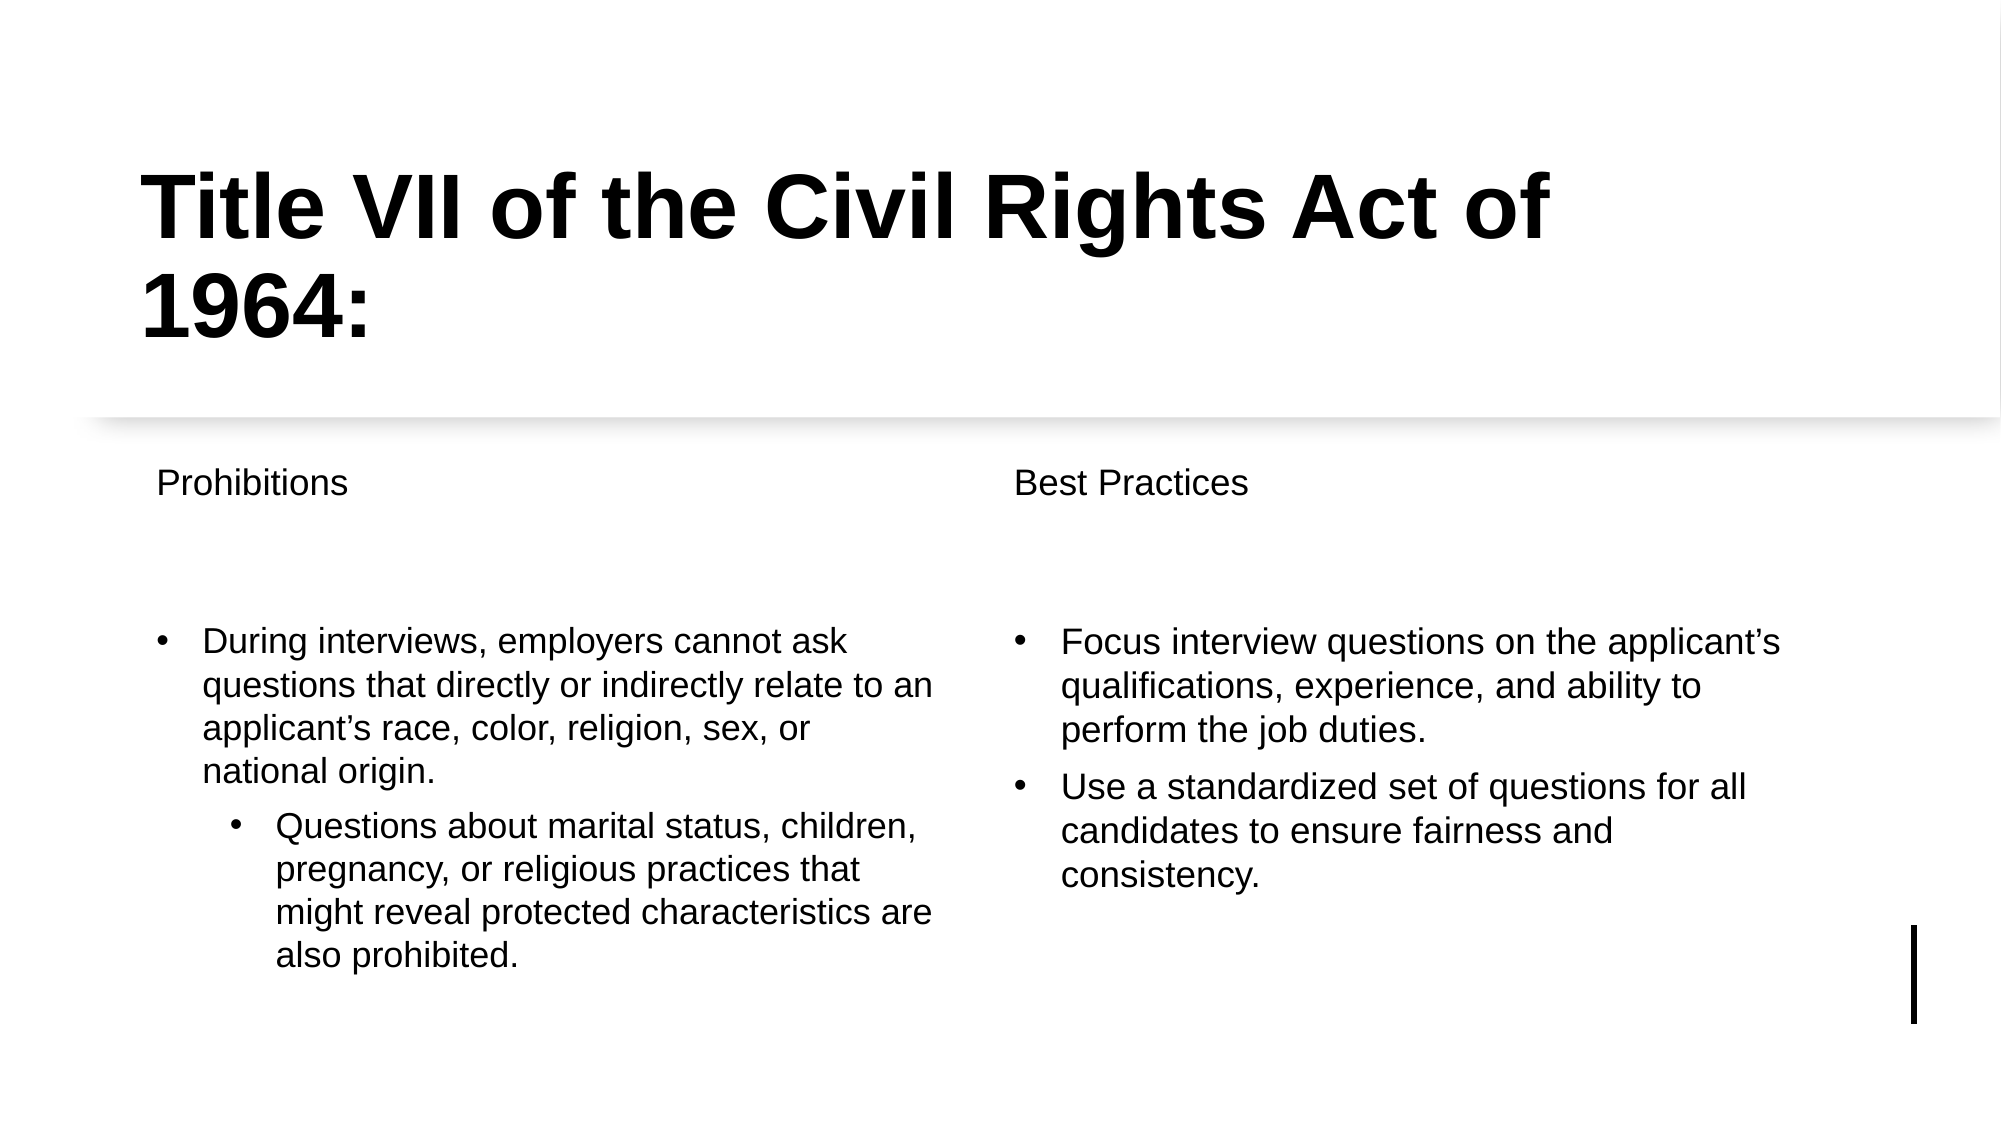

# Title VII of the Civil Rights Act of 1964:
Prohibitions
Best Practices
During interviews, employers cannot ask questions that directly or indirectly relate to an applicant’s race, color, religion, sex, or national origin.
Questions about marital status, children, pregnancy, or religious practices that might reveal protected characteristics are also prohibited.
Focus interview questions on the applicant’s qualifications, experience, and ability to perform the job duties.
Use a standardized set of questions for all candidates to ensure fairness and consistency.